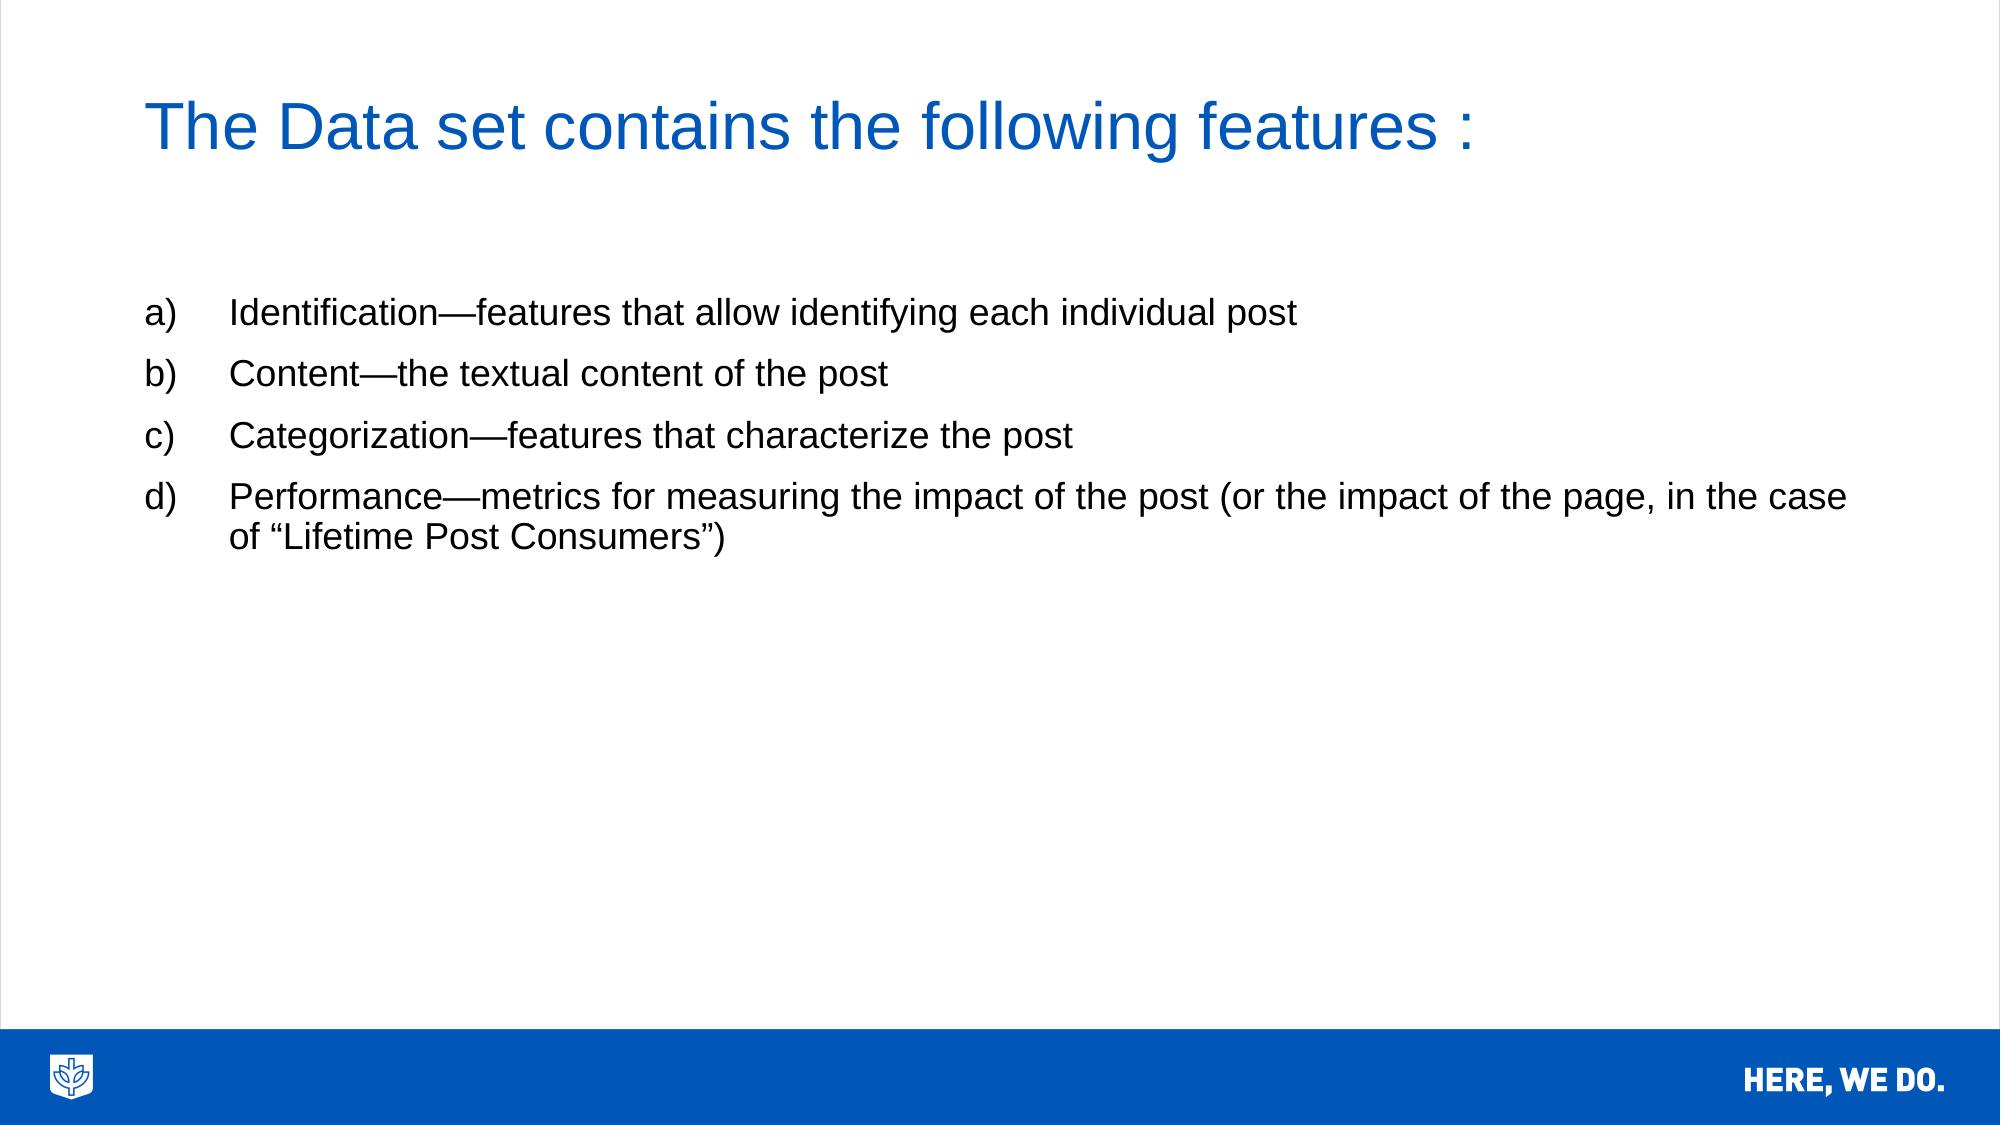

# The Data set contains the following features :
Identification—features that allow identifying each individual post
Content—the textual content of the post
Categorization—features that characterize the post
Performance—metrics for measuring the impact of the post (or the impact of the page, in the case of “Lifetime Post Consumers”)